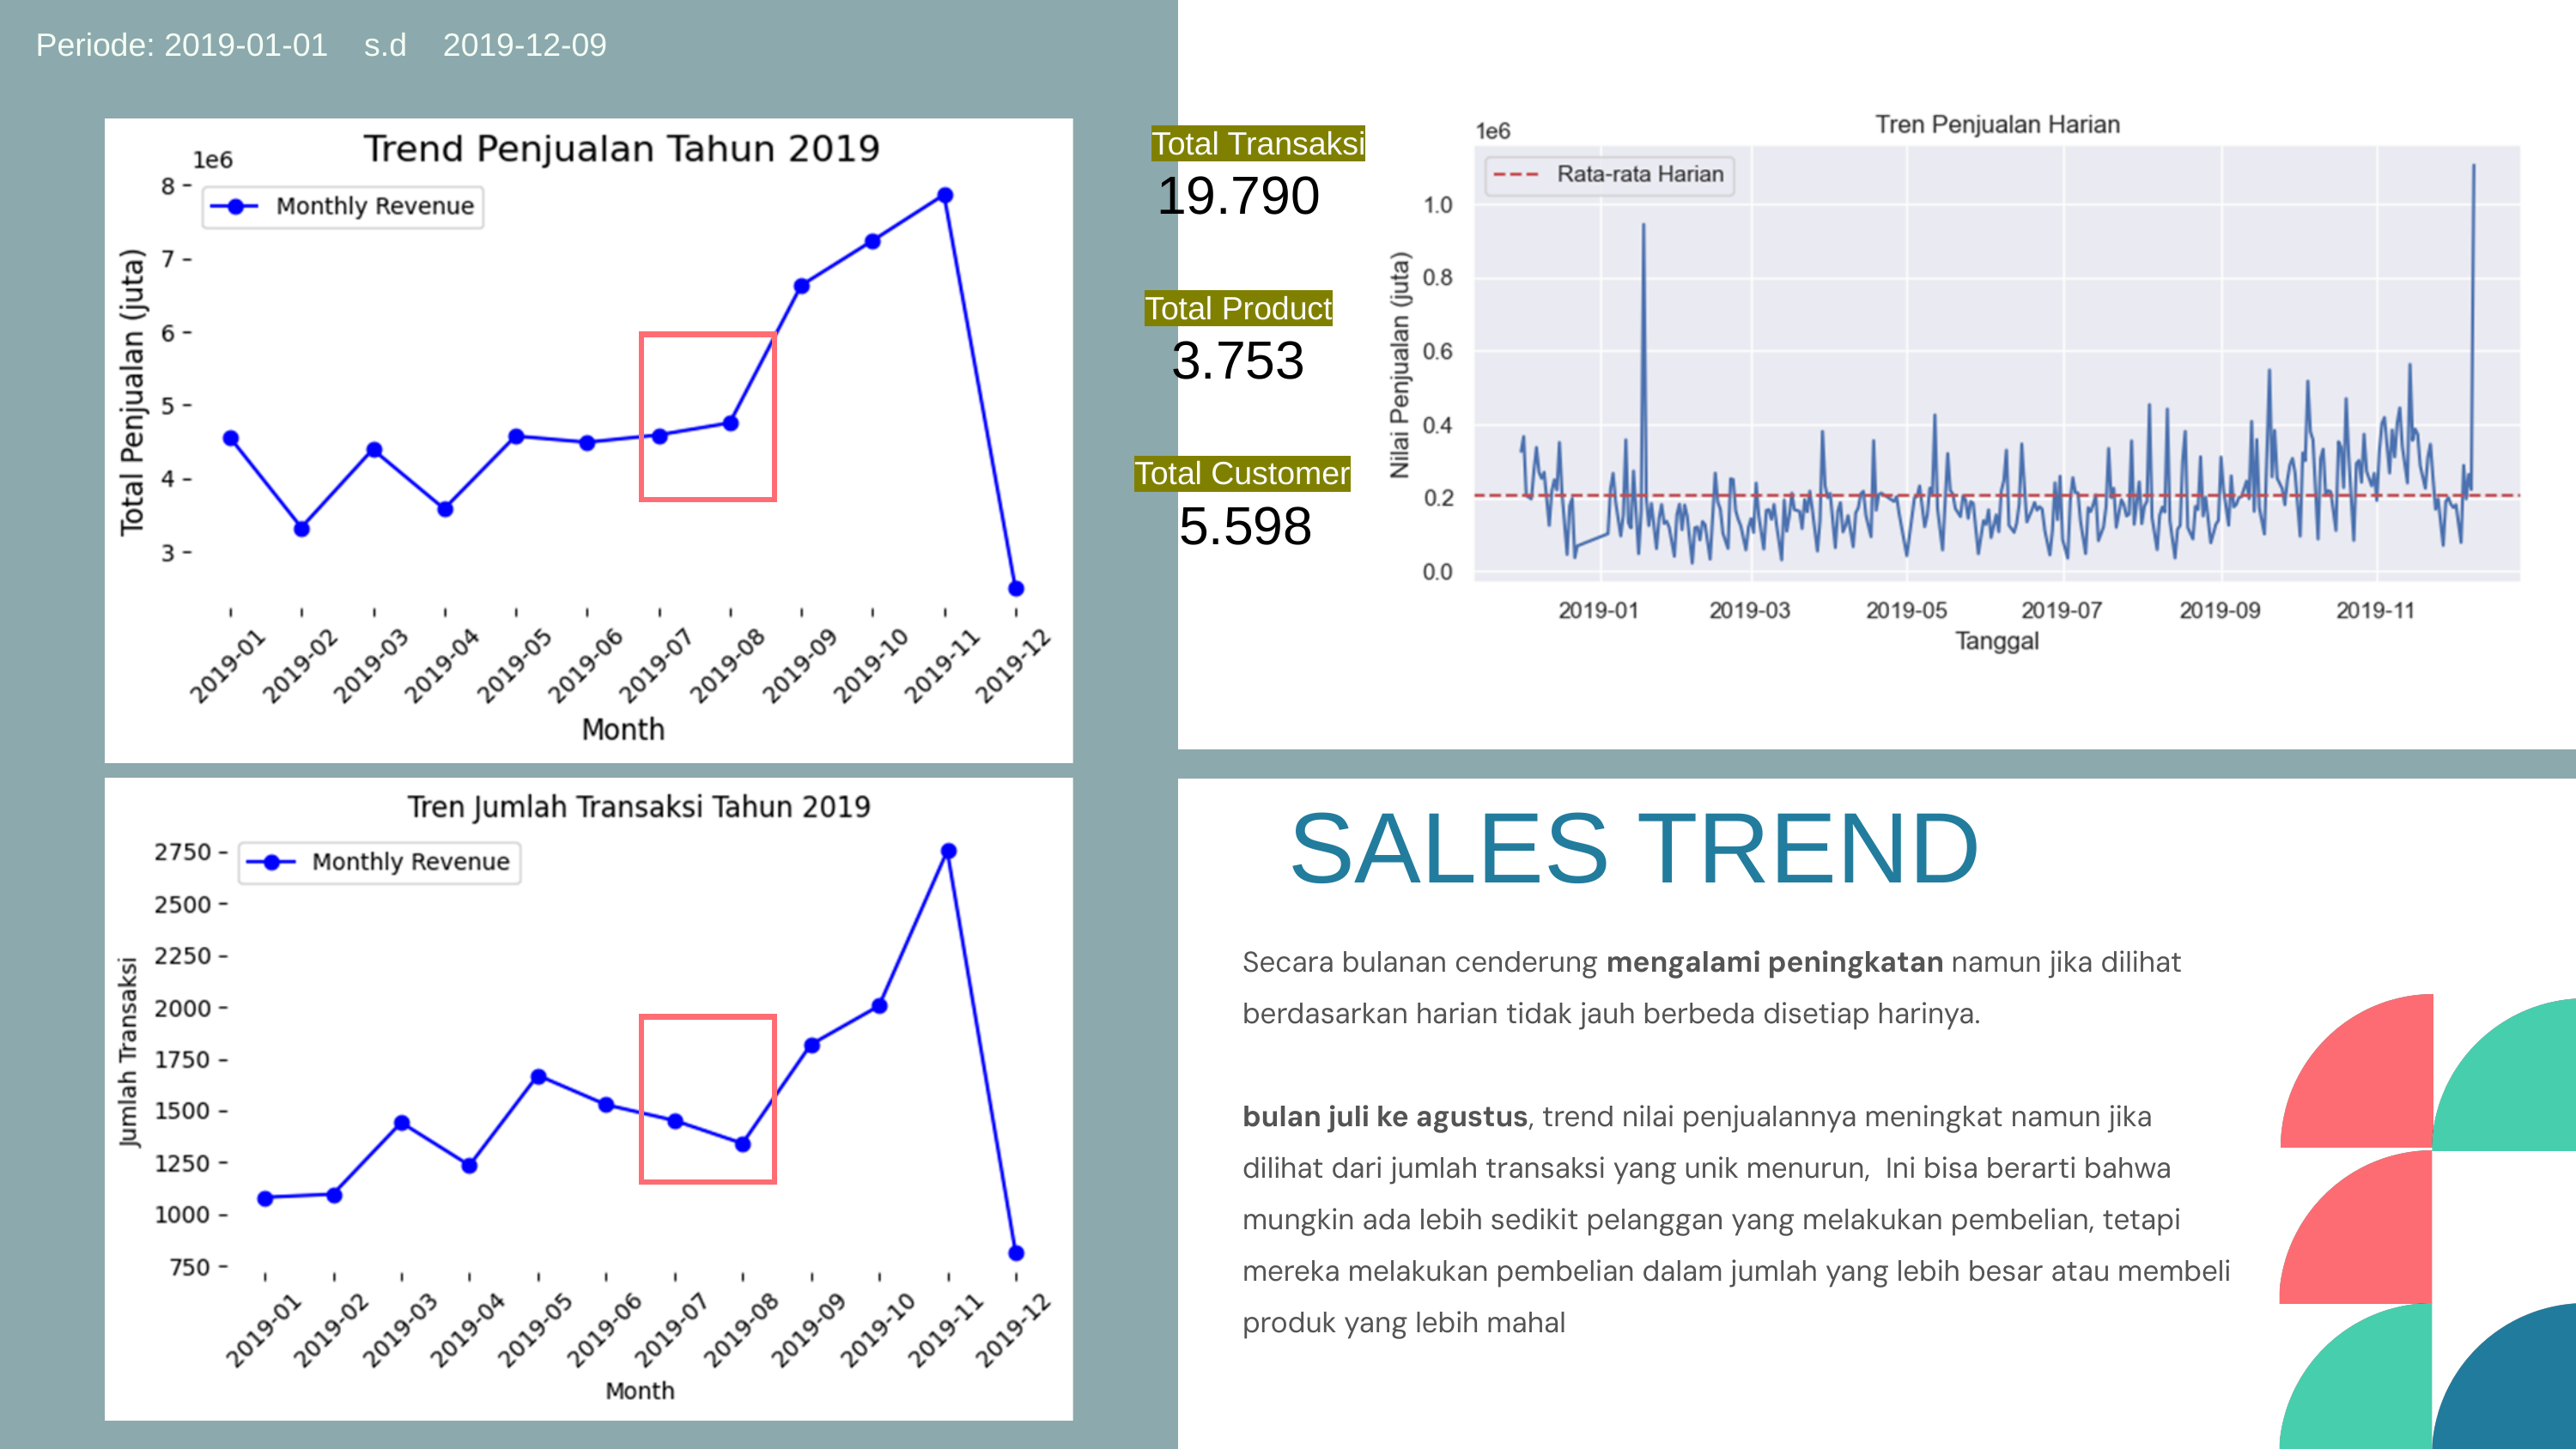

Periode: 2019-01-01    s.d    2019-12-09

Total Transaksi
19.790

Total Product
3.753

Total Customer
5.598

SALES TREND
Secara bulanan cenderung mengalami peningkatan namun jika dilihat berdasarkan harian tidak jauh berbeda disetiap harinya.

bulan juli ke agustus, trend nilai penjualannya meningkat namun jika dilihat dari jumlah transaksi yang unik menurun,  Ini bisa berarti bahwa mungkin ada lebih sedikit pelanggan yang melakukan pembelian, tetapi mereka melakukan pembelian dalam jumlah yang lebih besar atau membeli produk yang lebih mahal